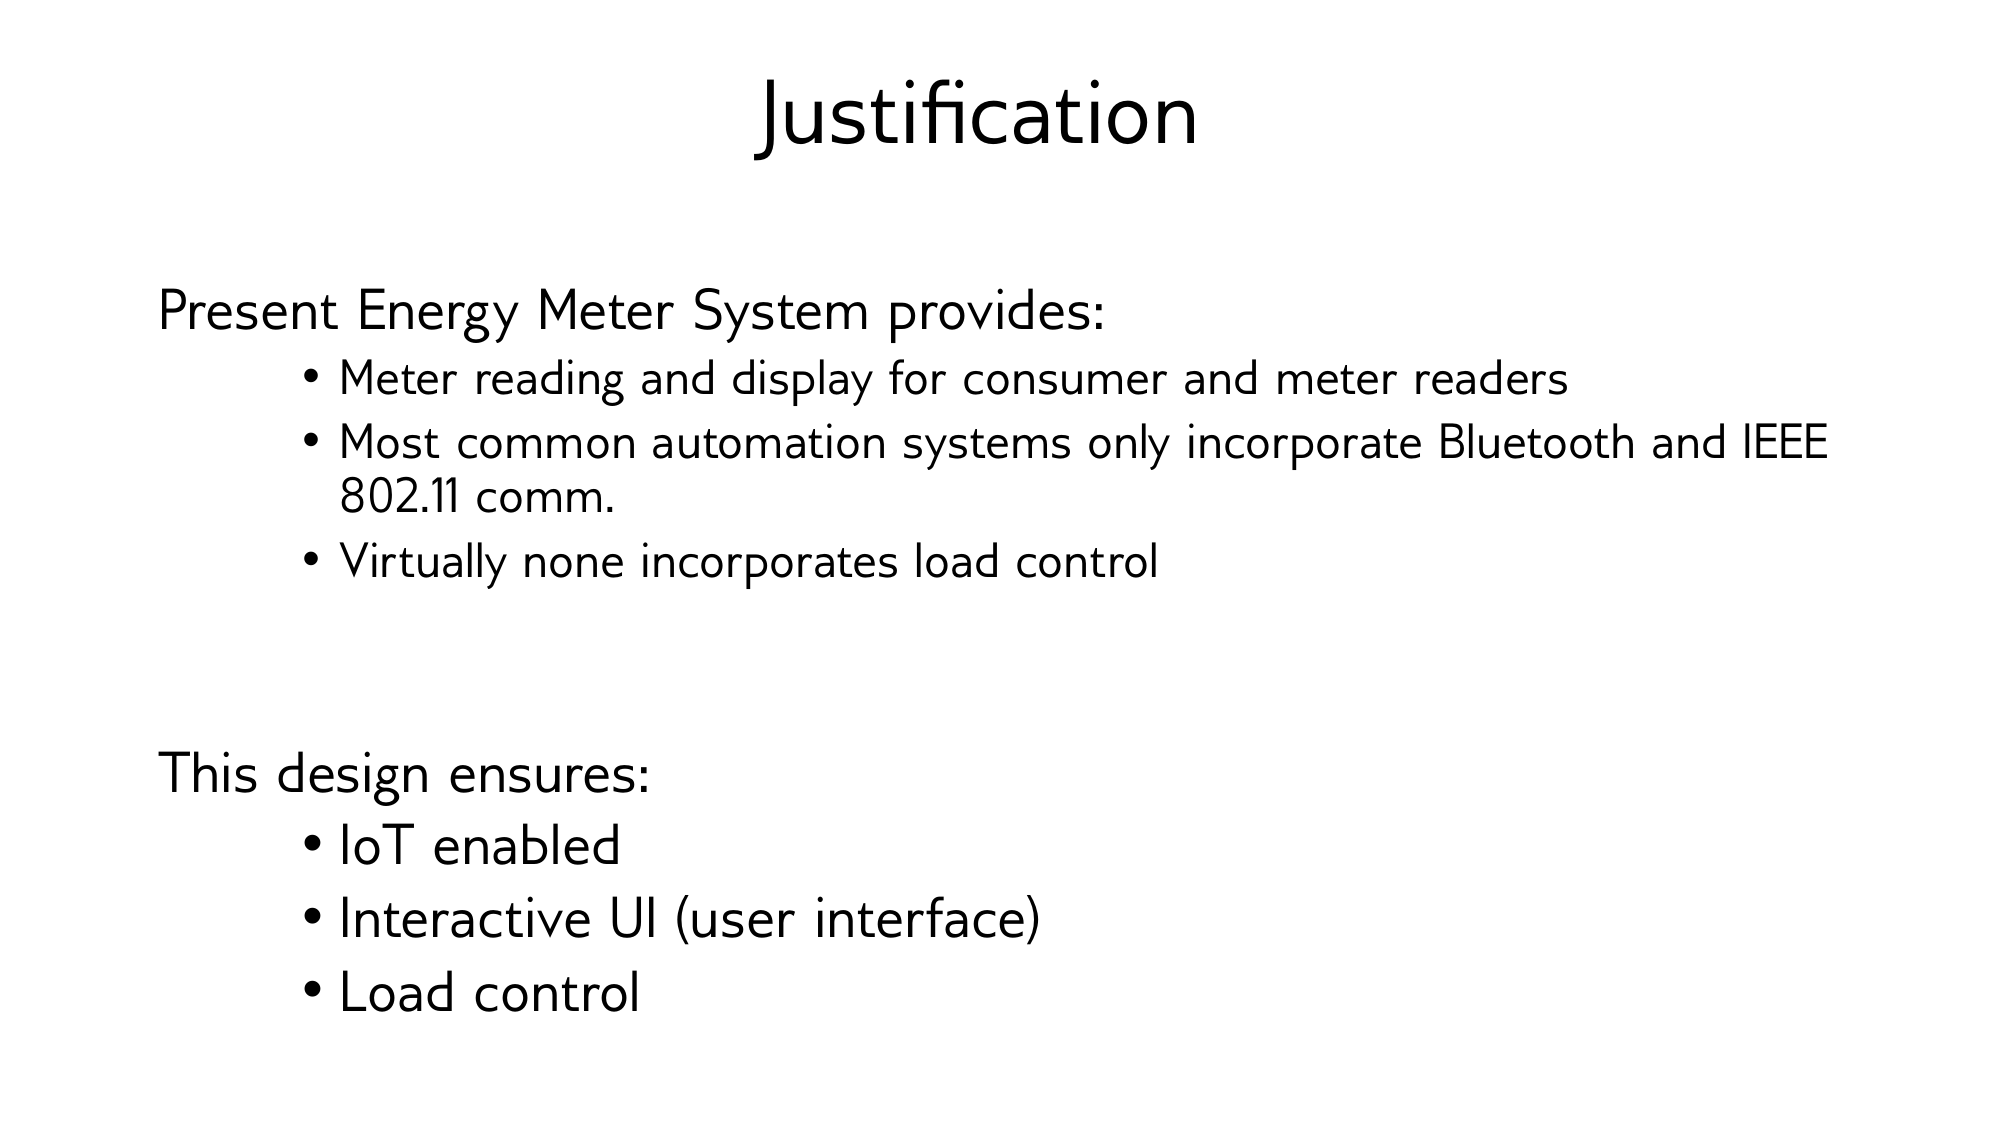

# Justification
Present Energy Meter System provides:
Meter reading and display for consumer and meter readers
Most common automation systems only incorporate Bluetooth and IEEE 802.11 comm.
Virtually none incorporates load control

This design ensures:
IoT enabled
Interactive UI (user interface)
Load control